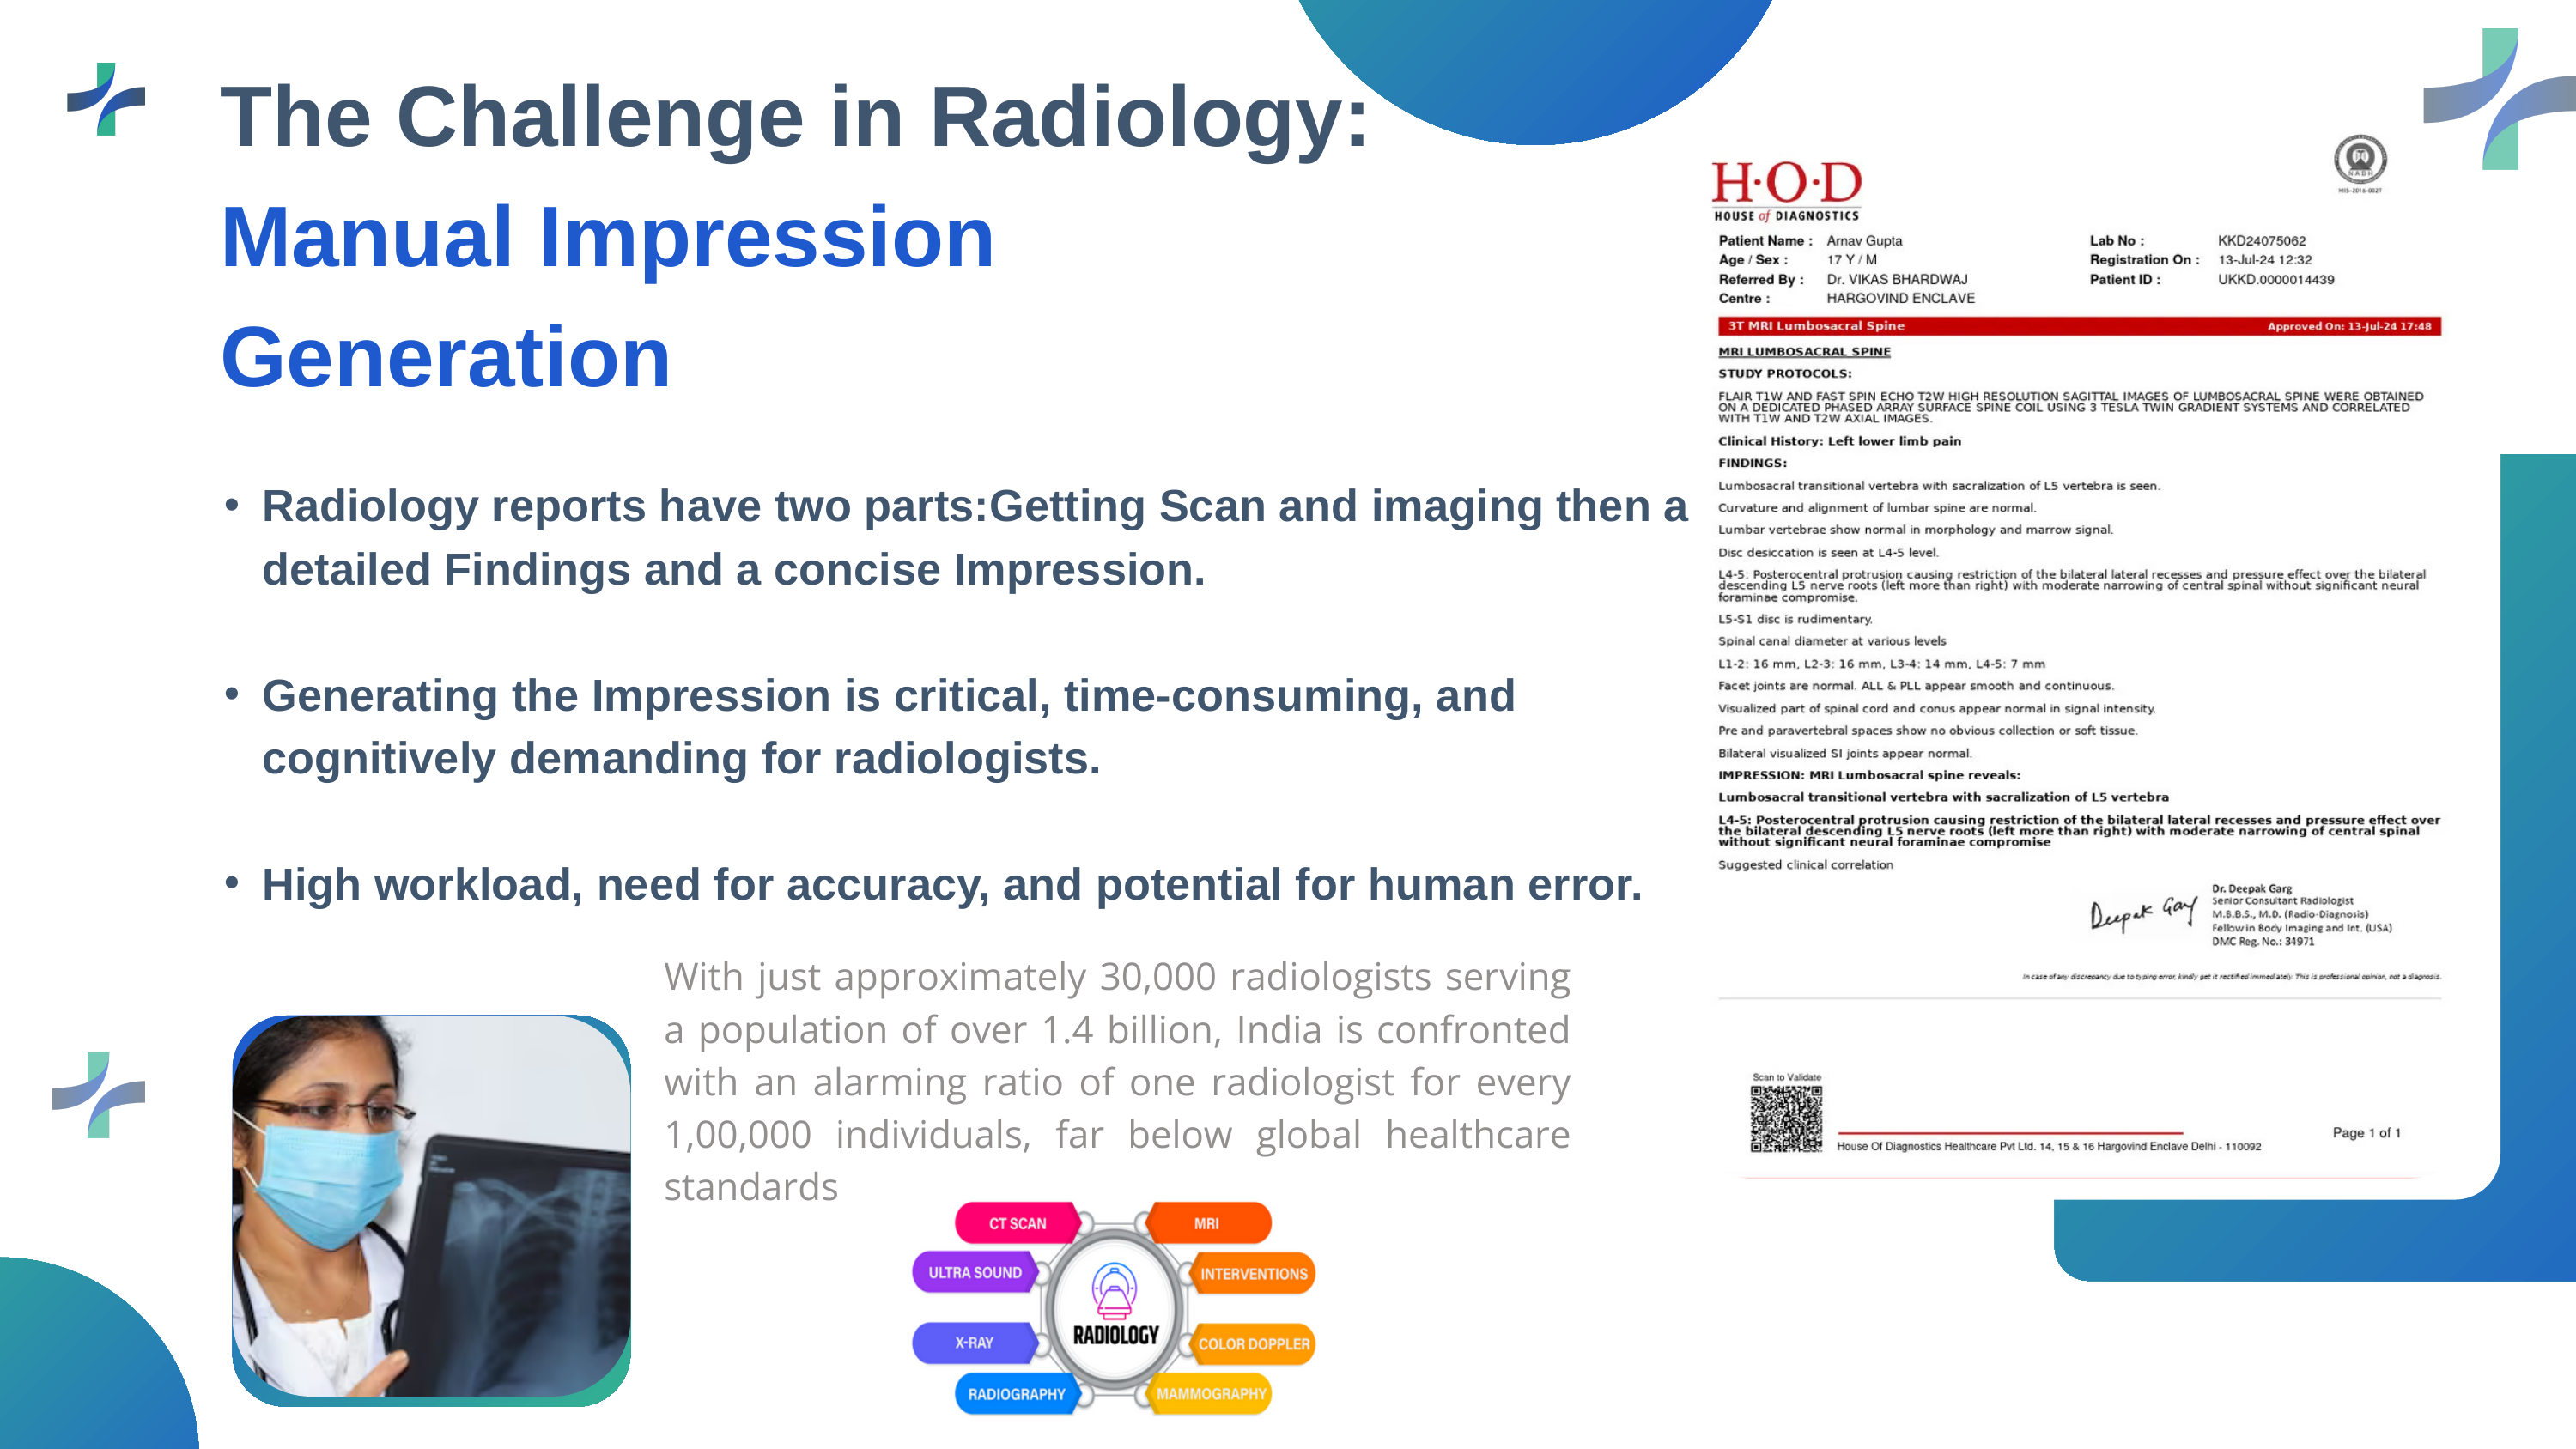

The Challenge in Radiology: Manual Impression Generation

Radiology reports have two parts:Getting Scan and imaging then a  detailed Findings and a concise Impression.

Generating the Impression is critical, time-consuming, and cognitively demanding for radiologists.

High workload, need for accuracy, and potential for human error.

With just approximately 30,000 radiologists serving a population of over 1.4 billion, India is confronted with an alarming ratio of one radiologist for every 1,00,000 individuals, far below global healthcare standards

Diagnostic Services